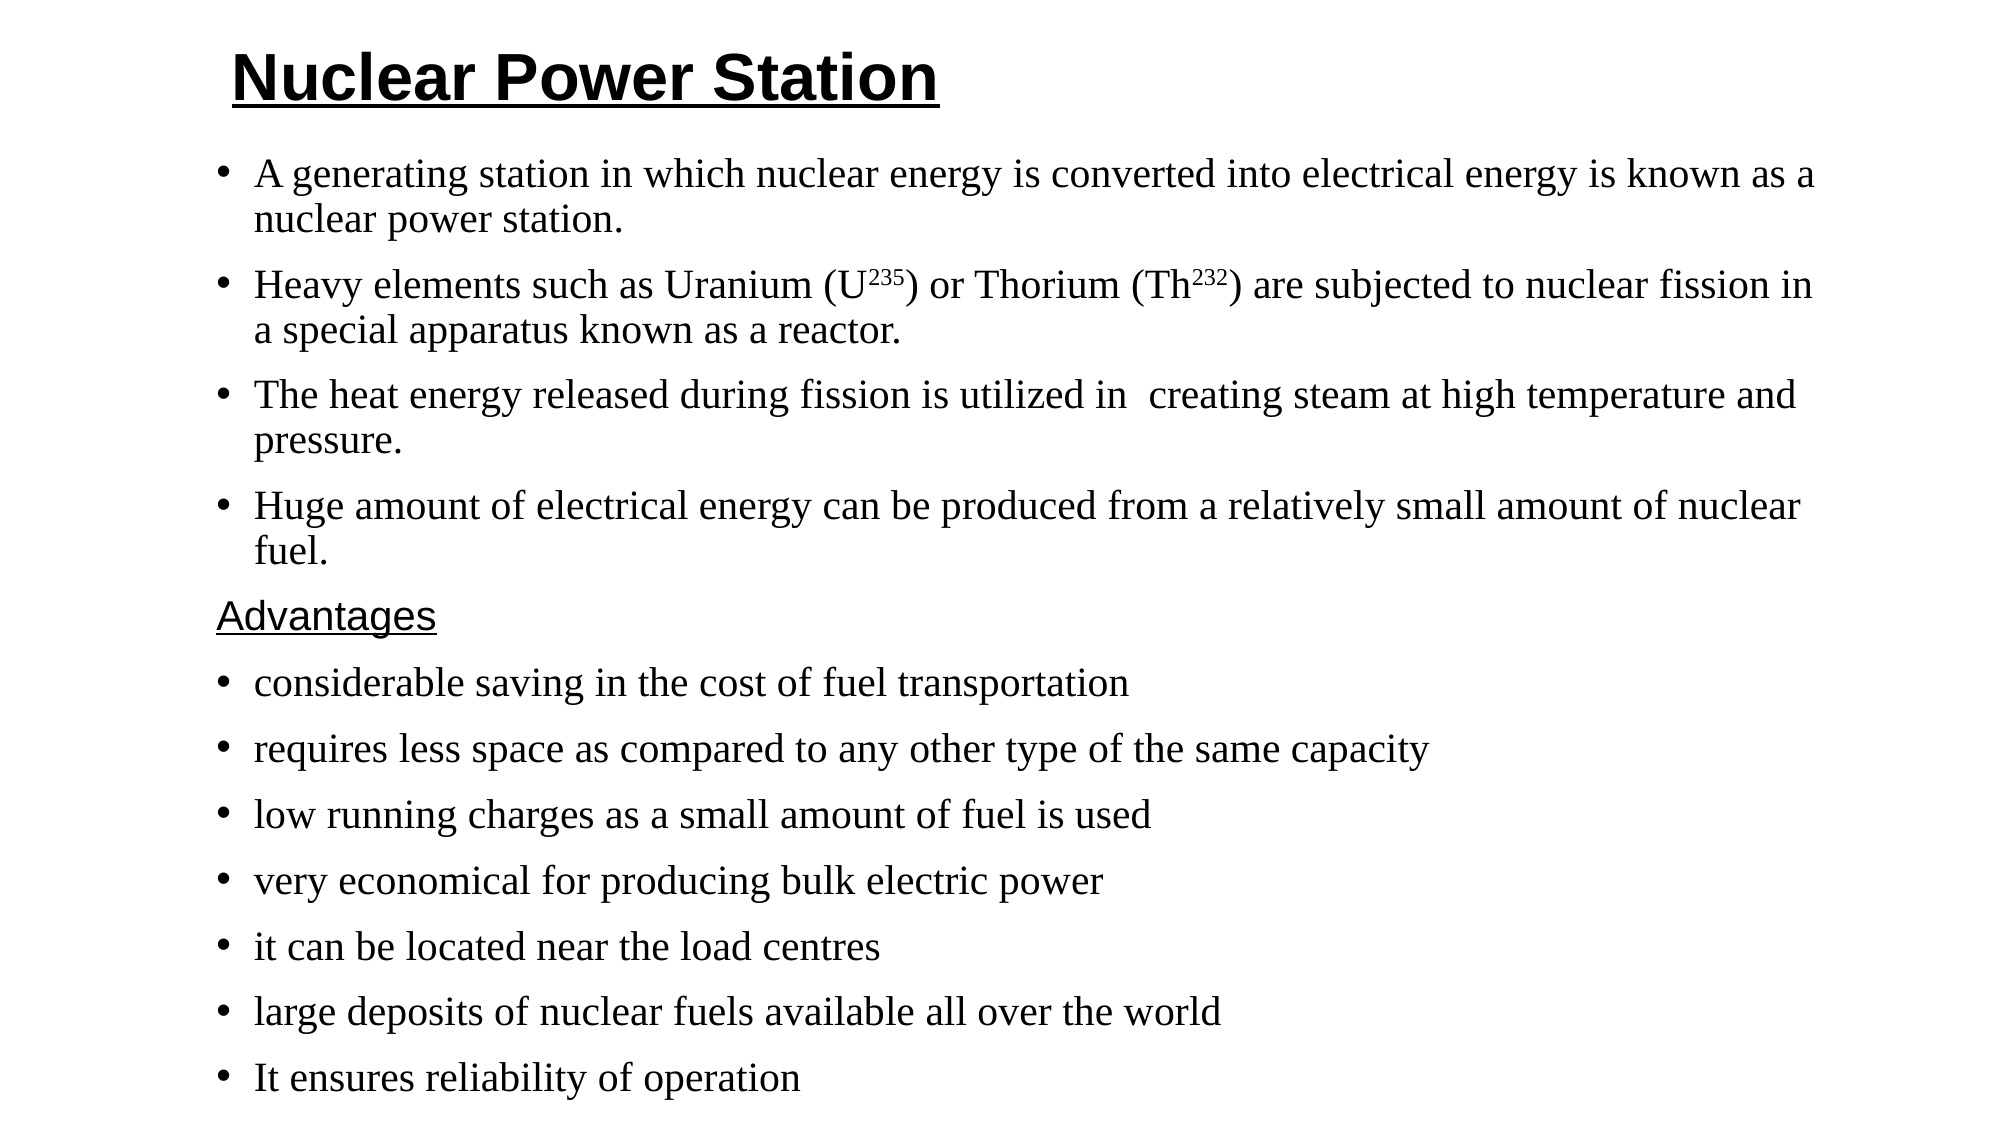

# Nuclear Power Station
A generating station in which nuclear energy is converted into electrical energy is known as a nuclear power station.
Heavy elements such as Uranium (U235) or Thorium (Th232) are subjected to nuclear fission in a special apparatus known as a reactor.
The heat energy released during fission is utilized in  creating steam at high temperature and pressure.
Huge amount of electrical energy can be produced from a relatively small amount of nuclear fuel.
Advantages
considerable saving in the cost of fuel transportation
requires less space as compared to any other type of the same capacity
low running charges as a small amount of fuel is used
very economical for producing bulk electric power
it can be located near the load centres
large deposits of nuclear fuels available all over the world
It ensures reliability of operation